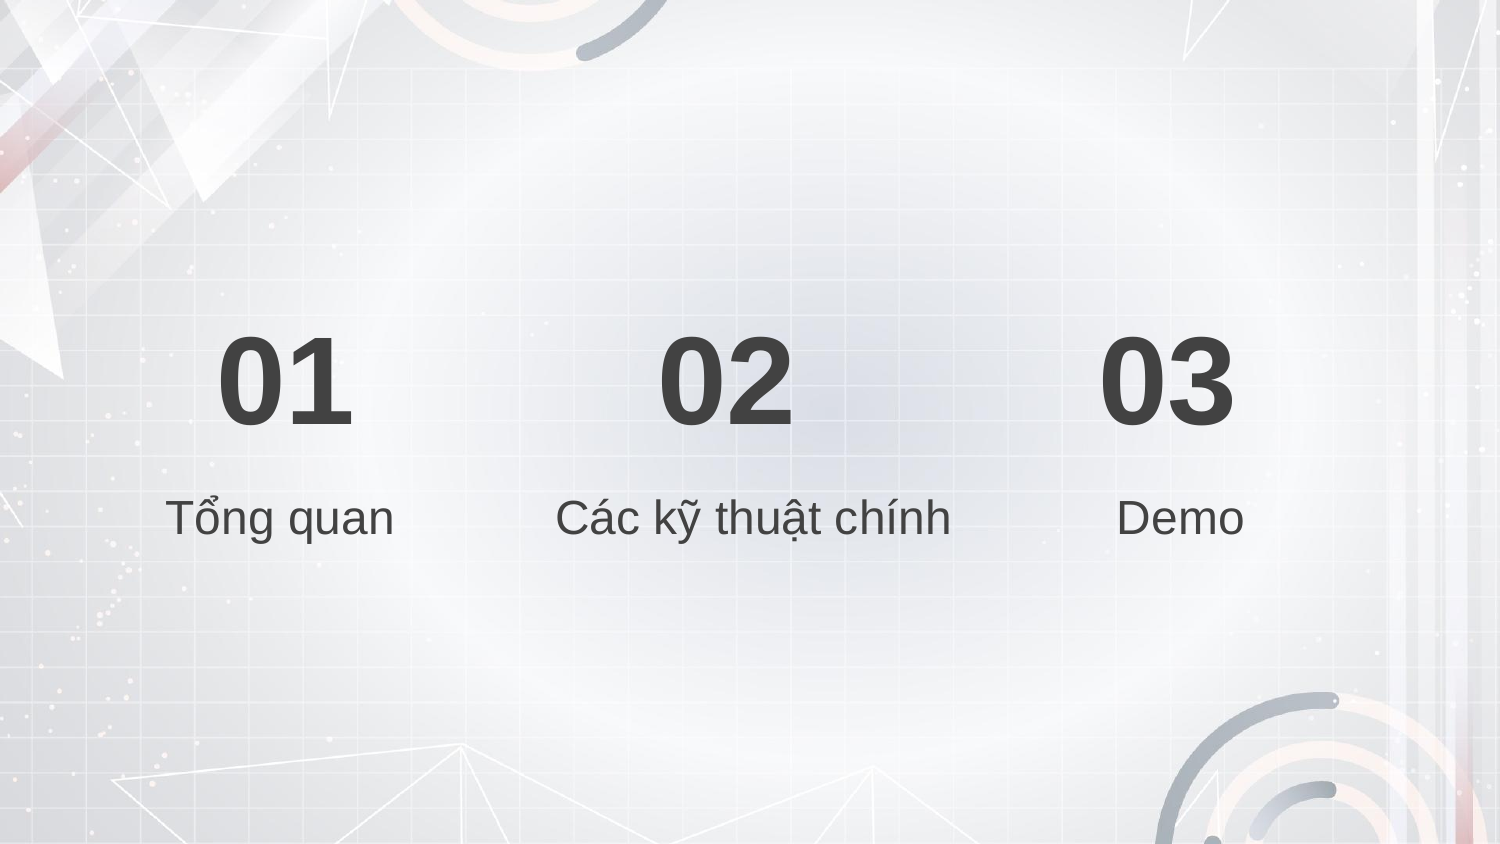

02
03
# 01
Các kỹ thuật chính
Tổng quan
Demo